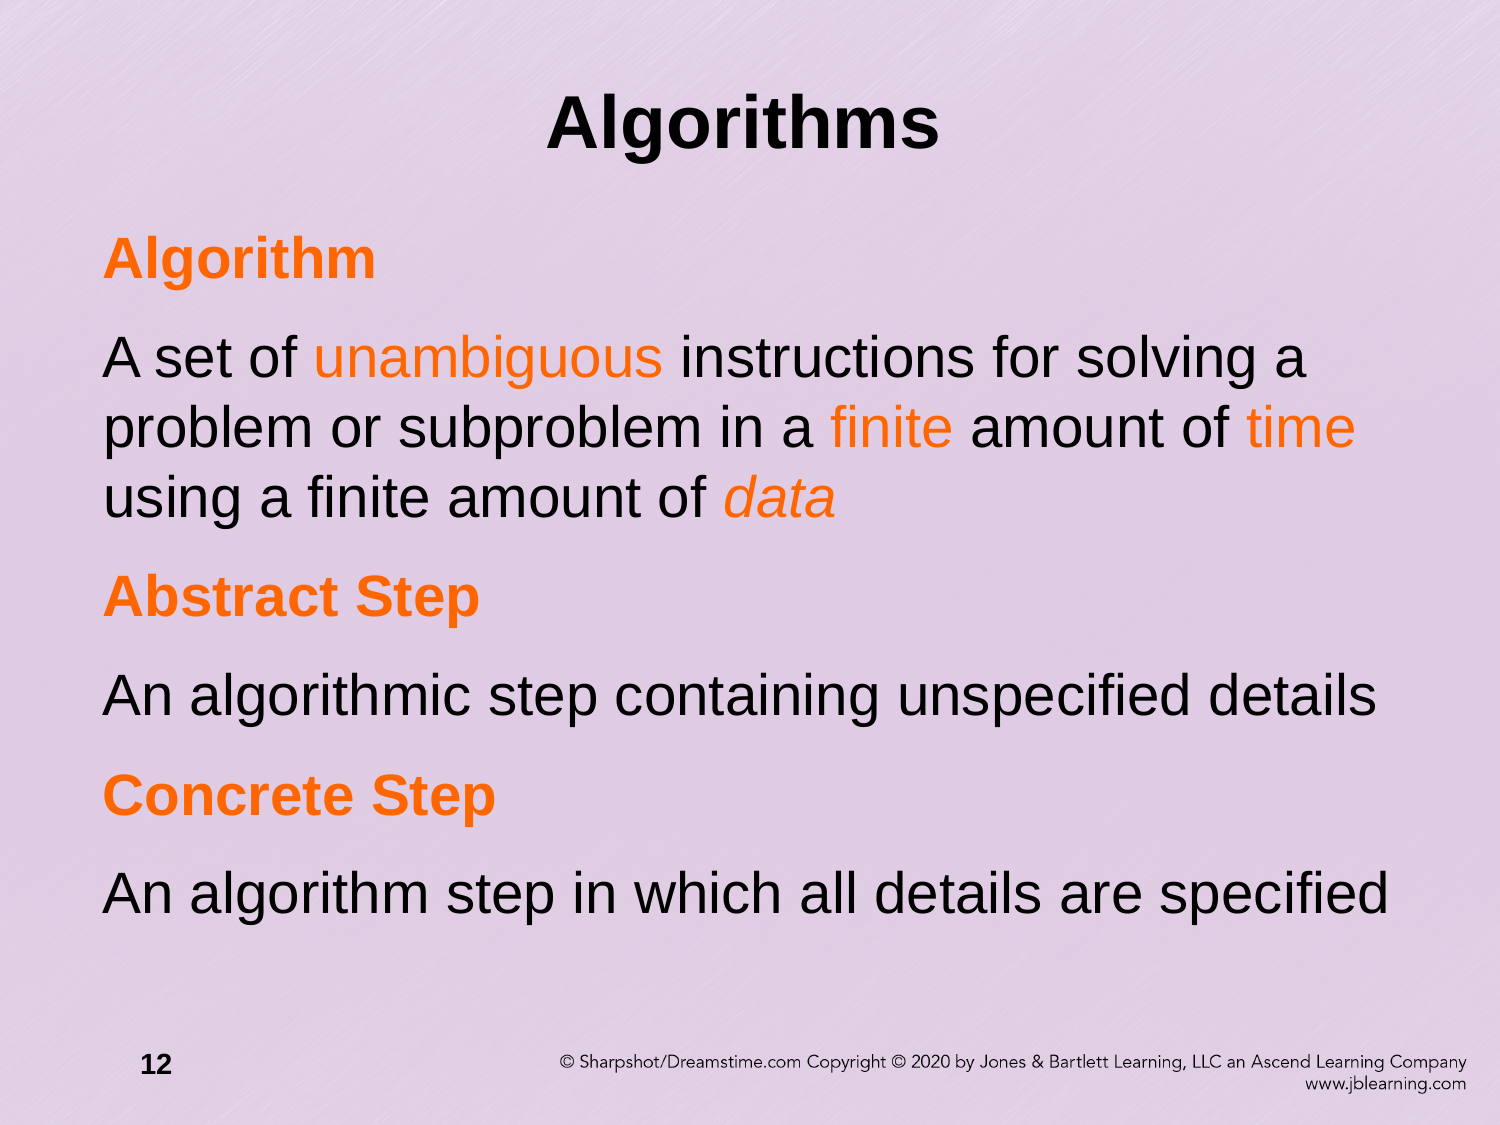

# Algorithms
Algorithm
A set of unambiguous instructions for solving a problem or subproblem in a finite amount of time using a finite amount of data
Abstract Step
An algorithmic step containing unspecified details
Concrete Step
An algorithm step in which all details are specified
12